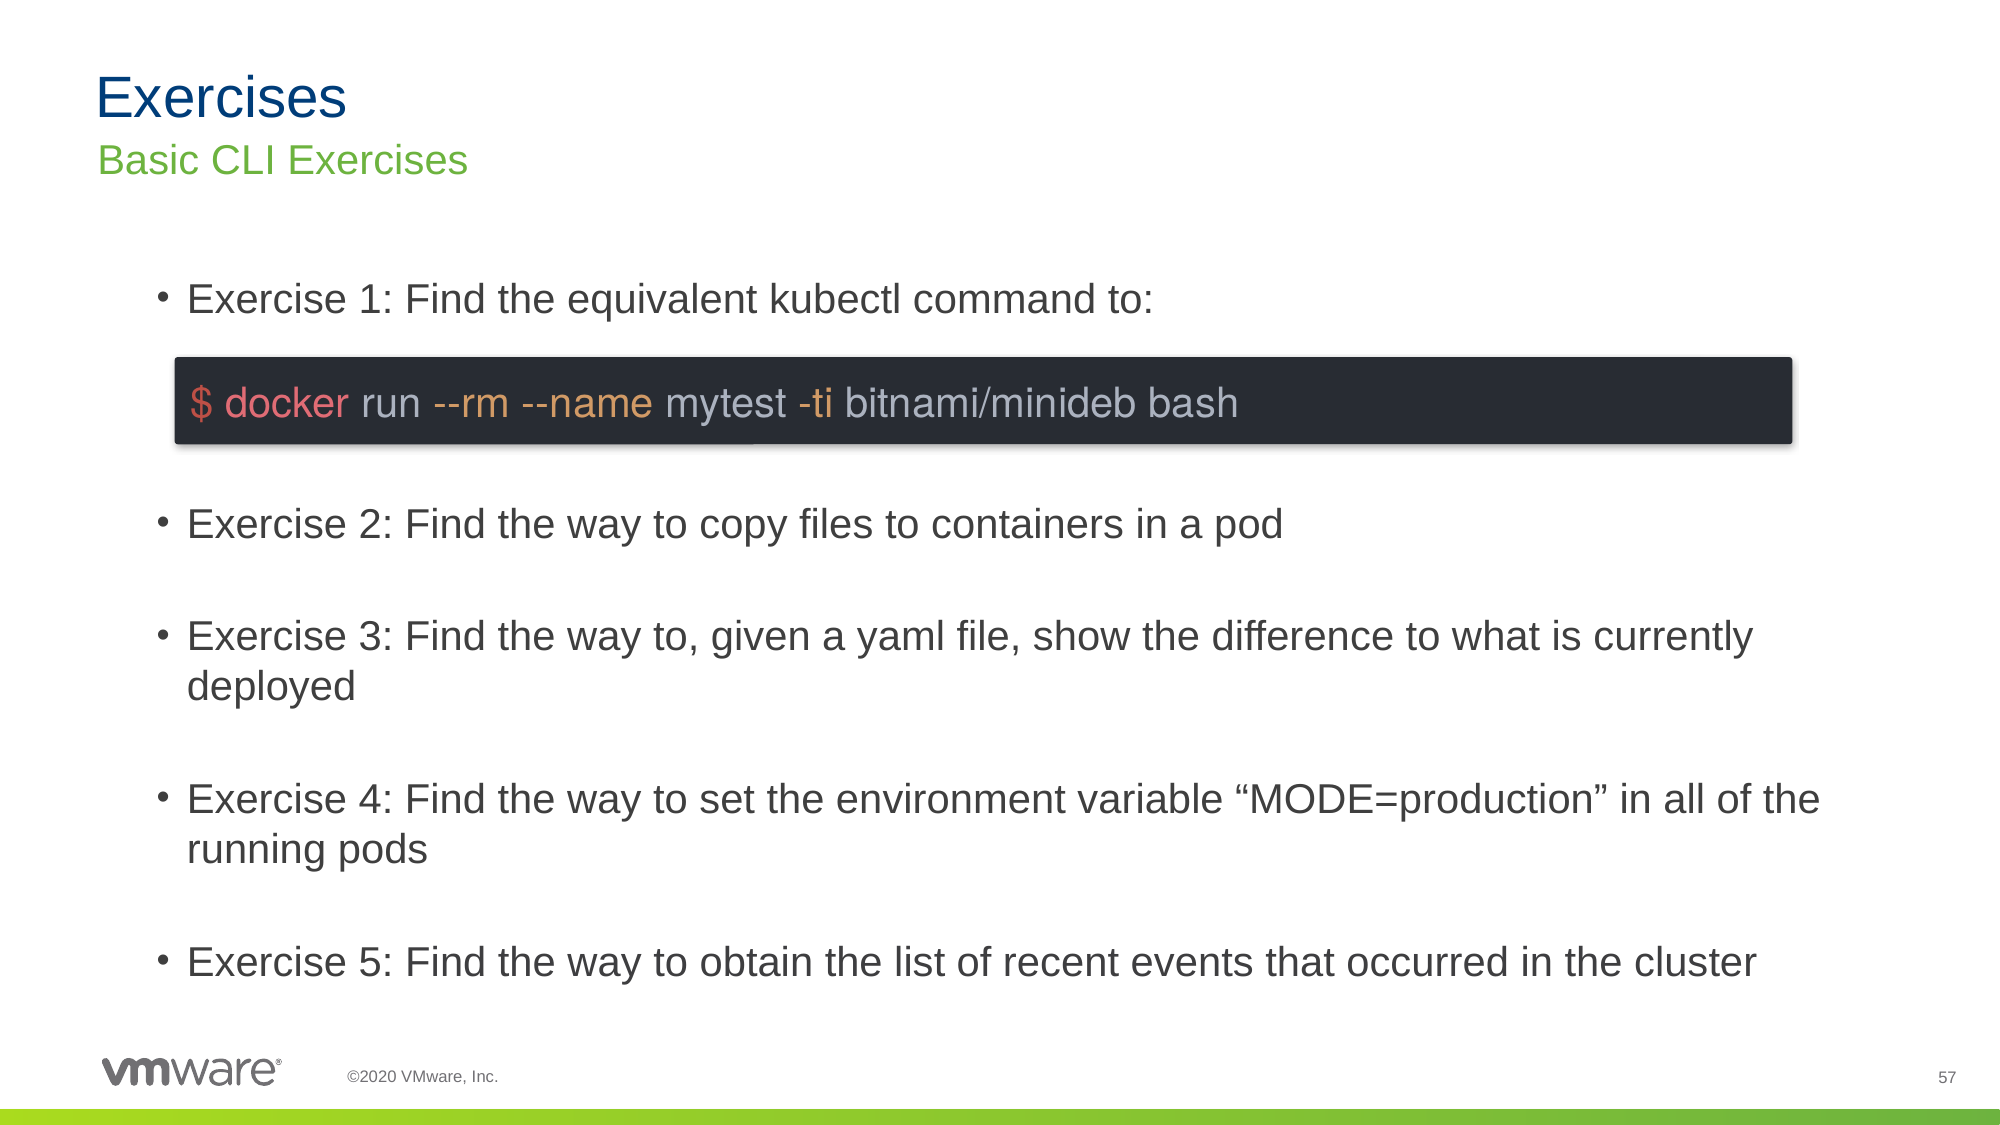

# Exercises
Basic CLI Exercises

Exercise 1: Find the equivalent kubectl command to:

Exercise 2: Find the way to copy files to containers in a pod

Exercise 3: Find the way to, given a yaml file, show the difference to what is currently deployed

Exercise 4: Find the way to set the environment variable “MODE=production” in all of the running pods

Exercise 5: Find the way to obtain the list of recent events that occurred in the cluster
$ docker run --rm --name mytest -ti bitnami/minideb bash